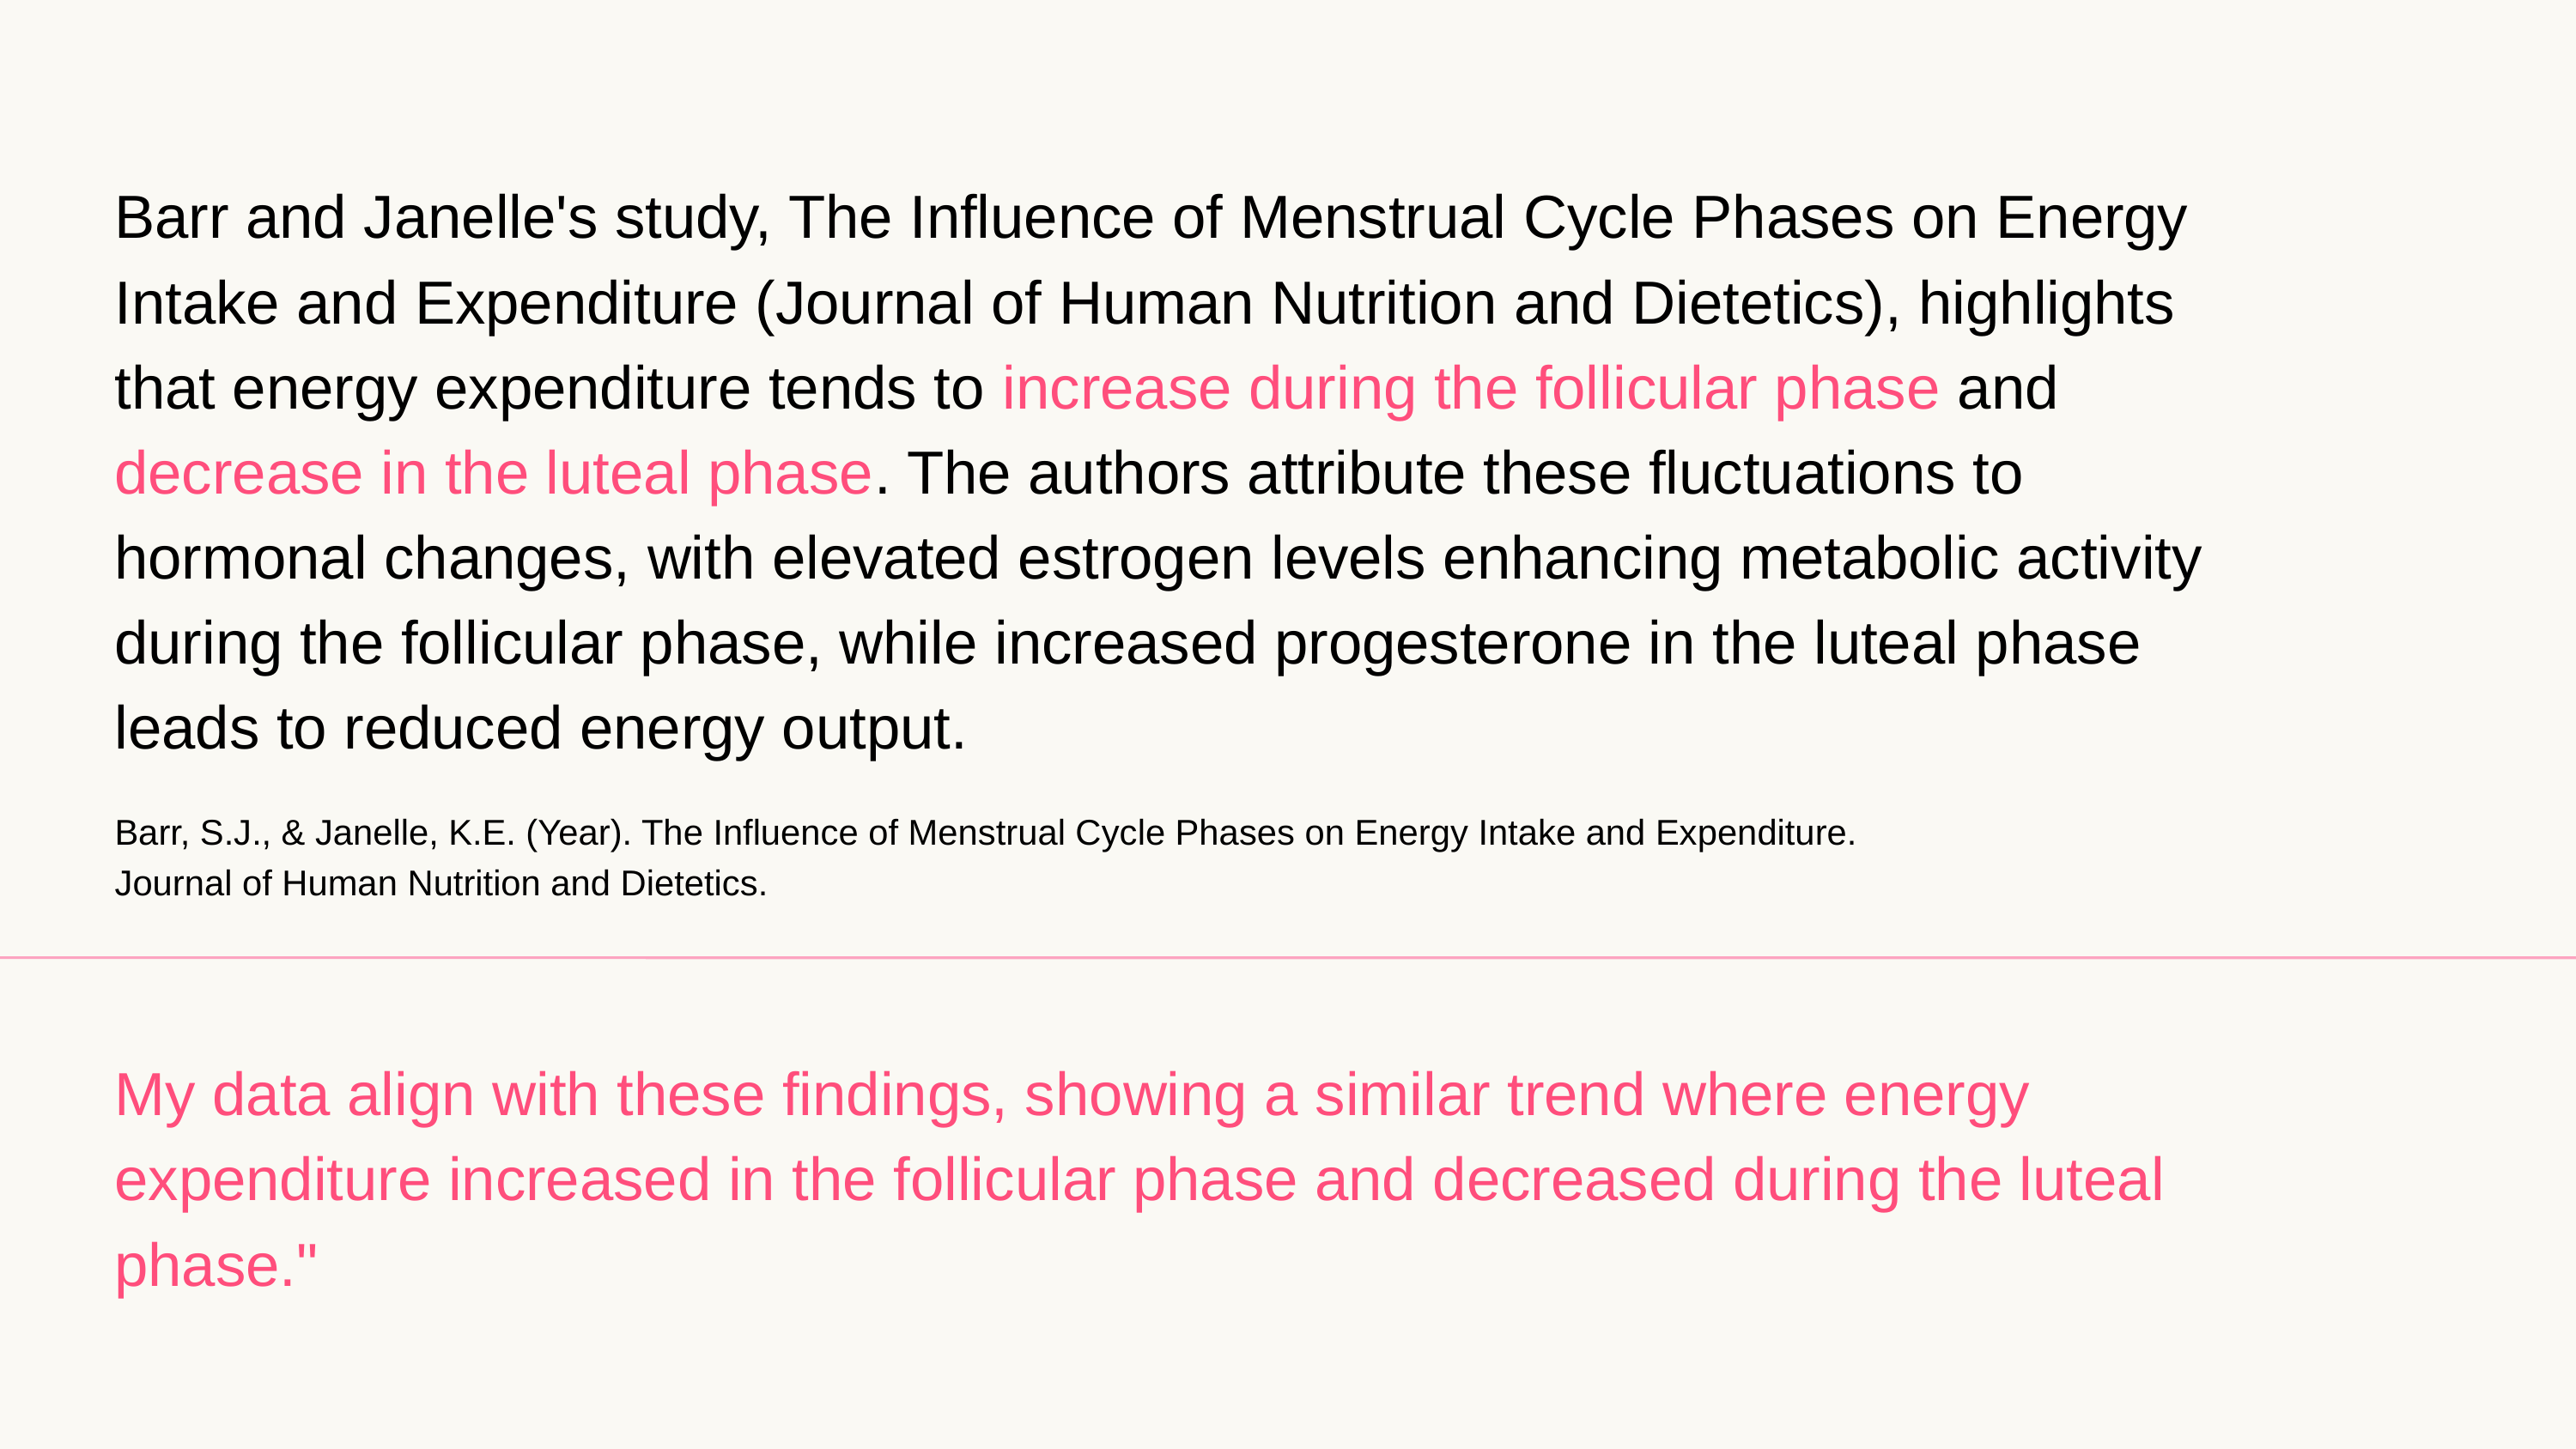

Barr and Janelle's study, The Influence of Menstrual Cycle Phases on Energy Intake and Expenditure (Journal of Human Nutrition and Dietetics), highlights that energy expenditure tends to increase during the follicular phase and decrease in the luteal phase. The authors attribute these fluctuations to hormonal changes, with elevated estrogen levels enhancing metabolic activity during the follicular phase, while increased progesterone in the luteal phase leads to reduced energy output.
Barr, S.J., & Janelle, K.E. (Year). The Influence of Menstrual Cycle Phases on Energy Intake and Expenditure. Journal of Human Nutrition and Dietetics.

My data align with these findings, showing a similar trend where energy expenditure increased in the follicular phase and decreased during the luteal phase."